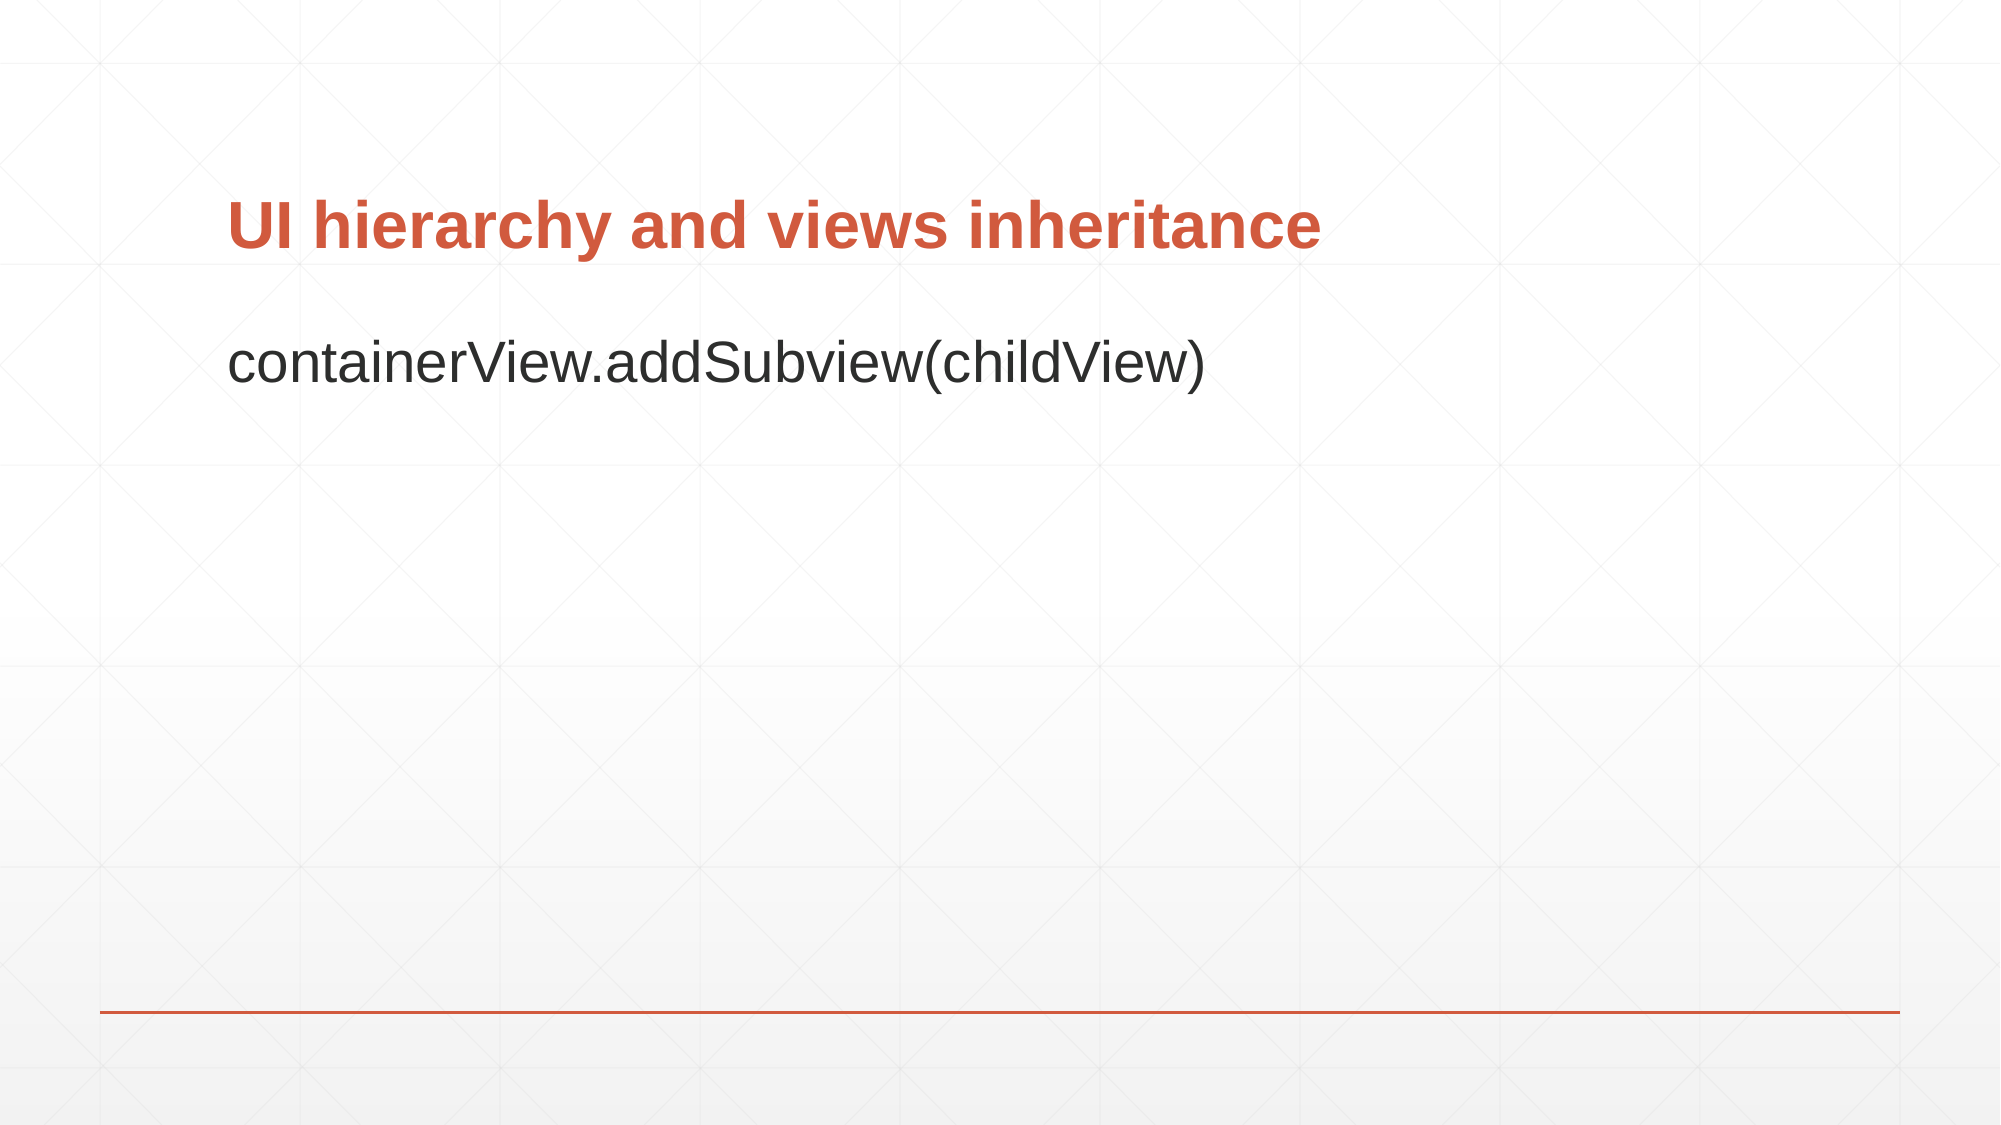

# UI hierarchy and views inheritance
containerView.addSubview(childView)